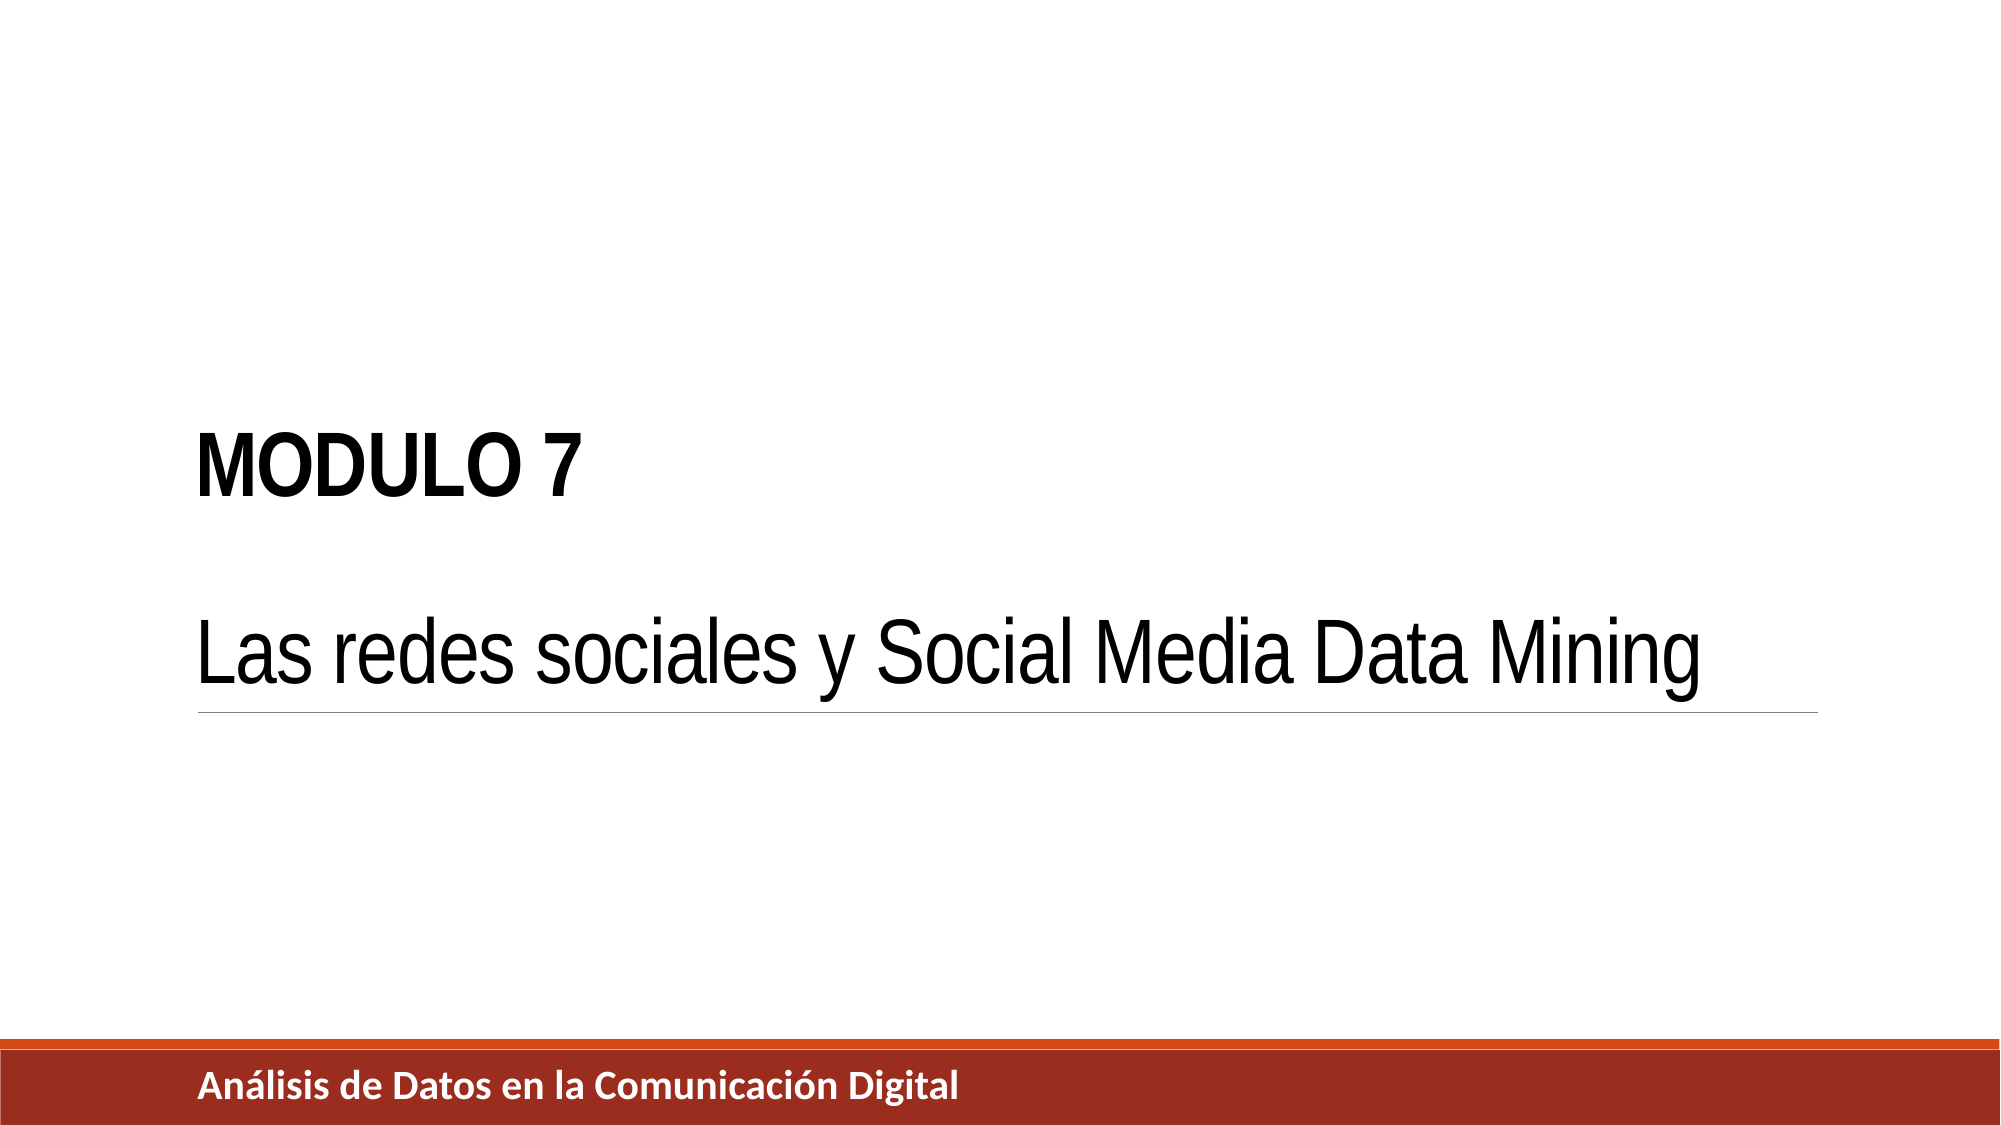

# MODULO 7 Las redes sociales y Social Media Data Mining
Análisis de Datos en la Comunicación Digital